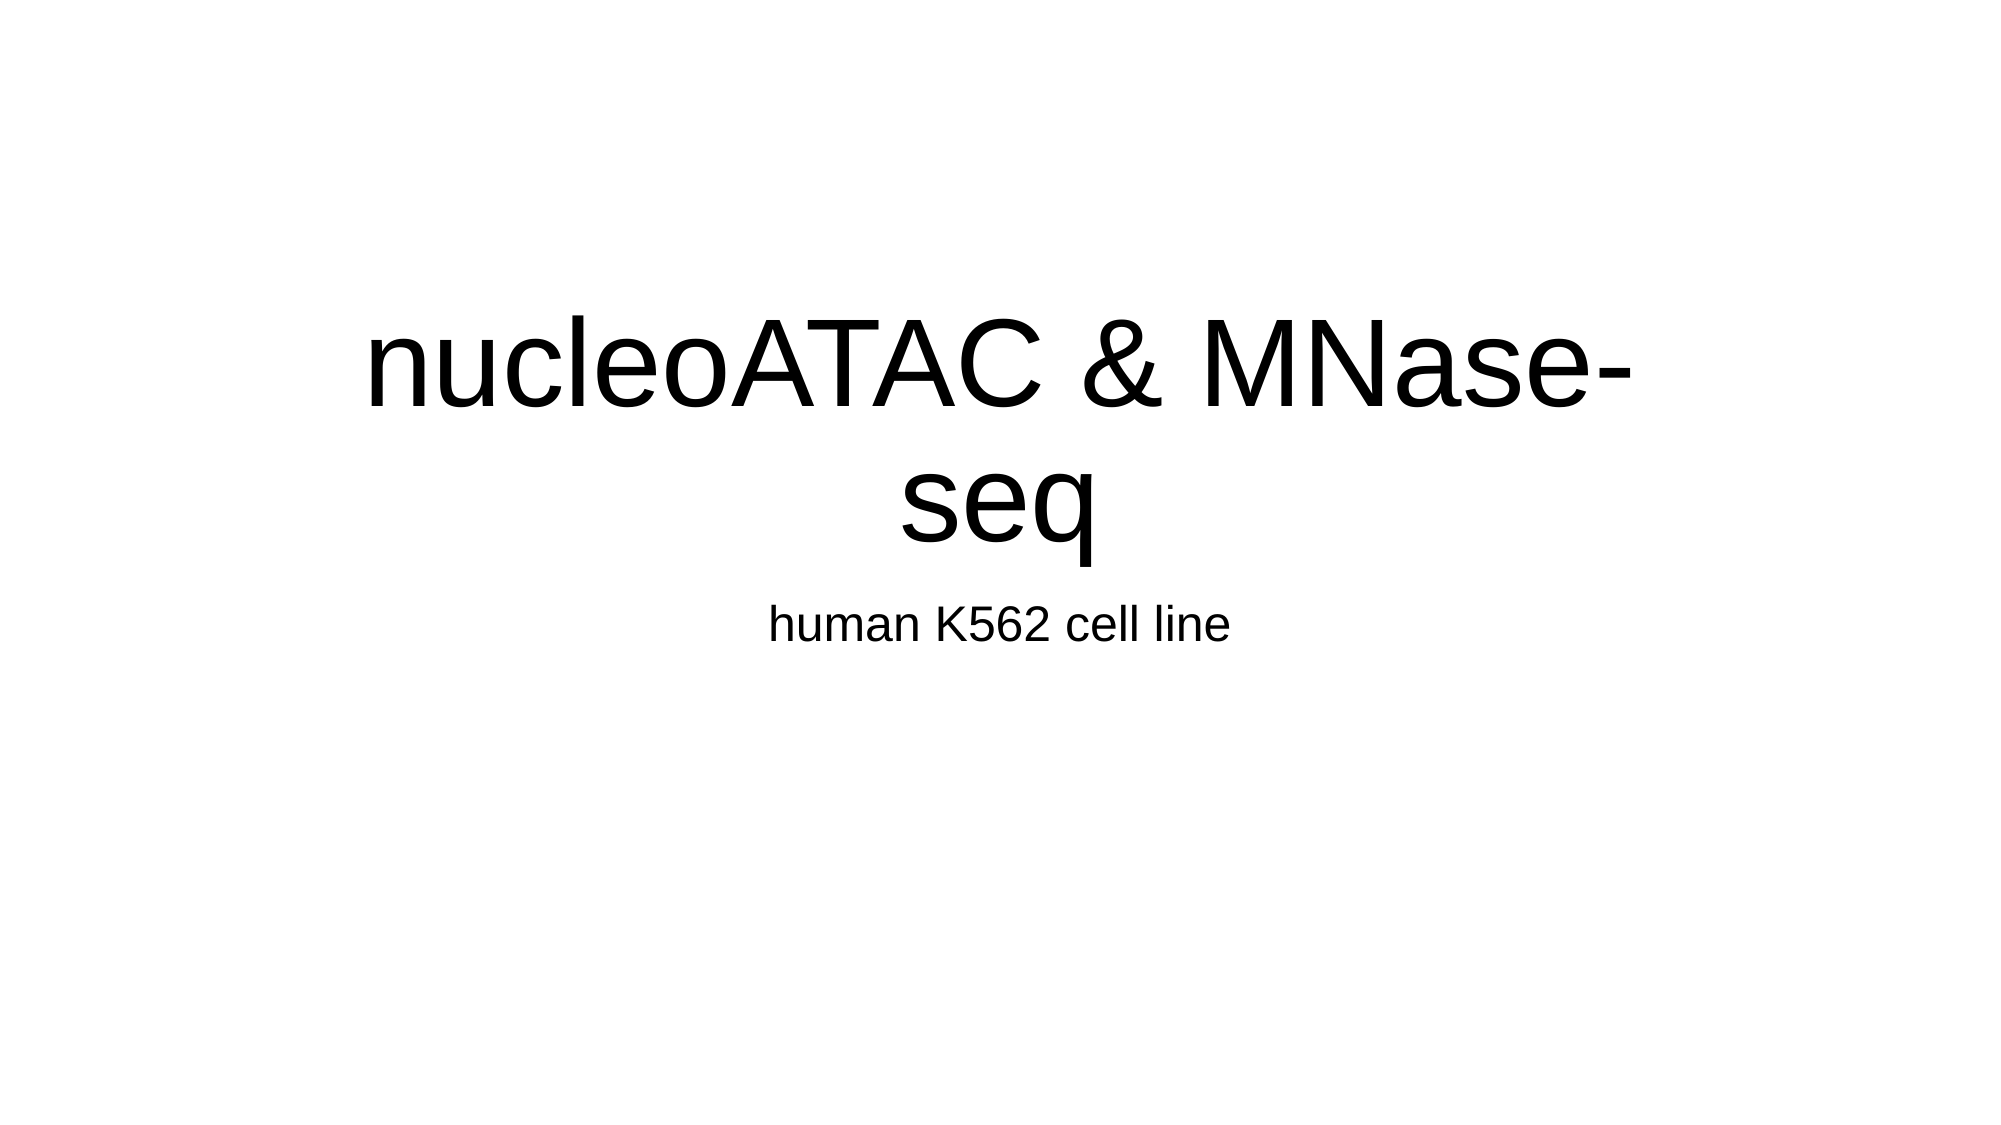

# nucleoATAC & MNase-seq
human K562 cell line